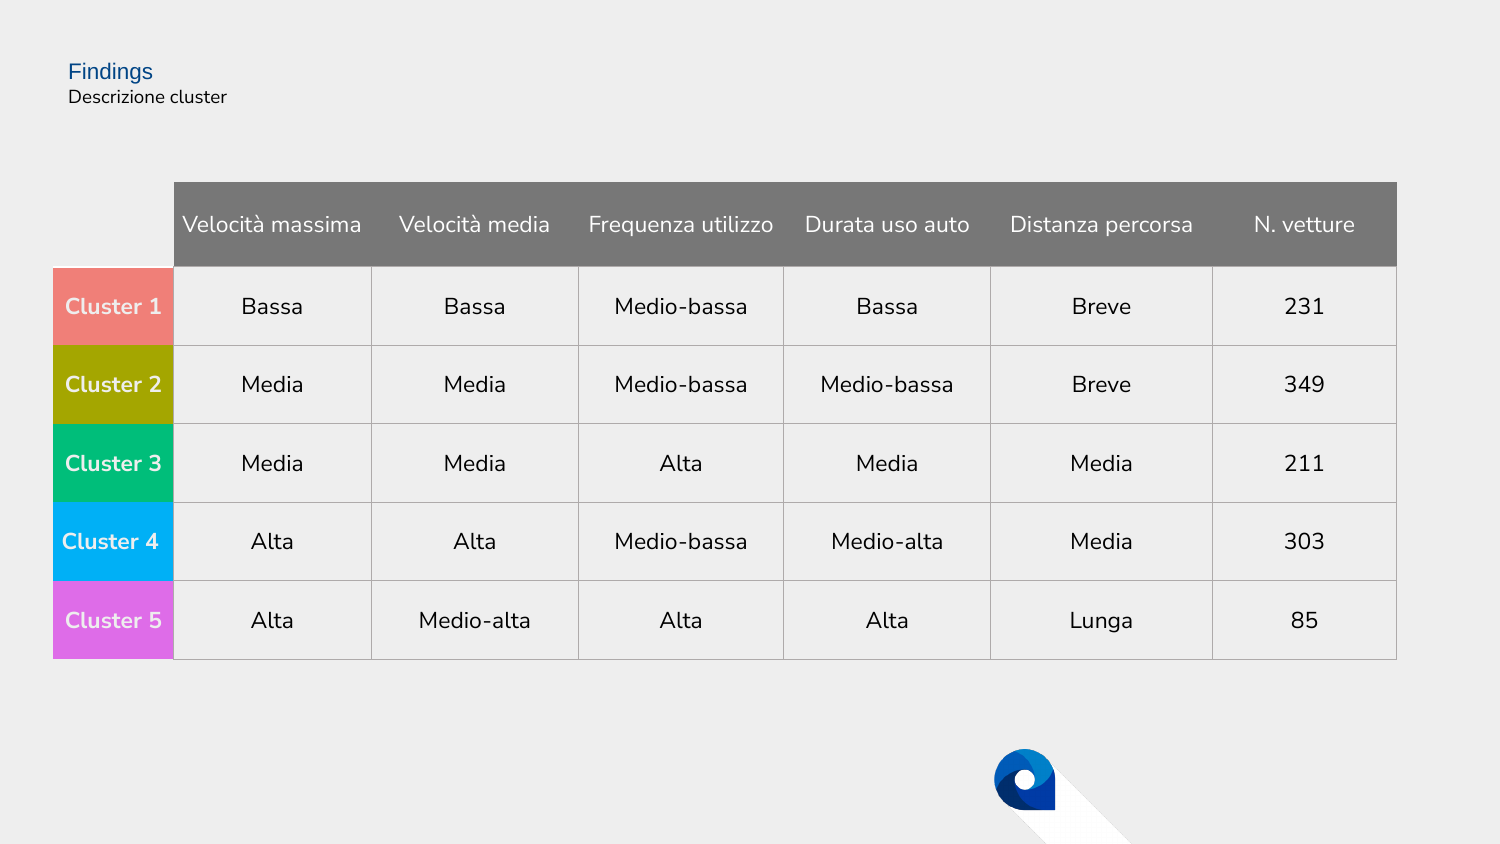

# Findings Descrizione cluster
|  | Velocità massima | Velocità media | Frequenza utilizzo | Durata uso auto | Distanza percorsa | N. vetture |
| --- | --- | --- | --- | --- | --- | --- |
| Cluster 1 | Bassa | Bassa | Medio-bassa | Bassa | Breve | 231 |
| Cluster 2 | Media | Media | Medio-bassa | Medio-bassa | Breve | 349 |
| Cluster 3 | Media | Media | Alta | Media | Media | 211 |
| Cluster 4 | Alta | Alta | Medio-bassa | Medio-alta | Media | 303 |
| Cluster 5 | Alta | Medio-alta | Alta | Alta | Lunga | 85 |